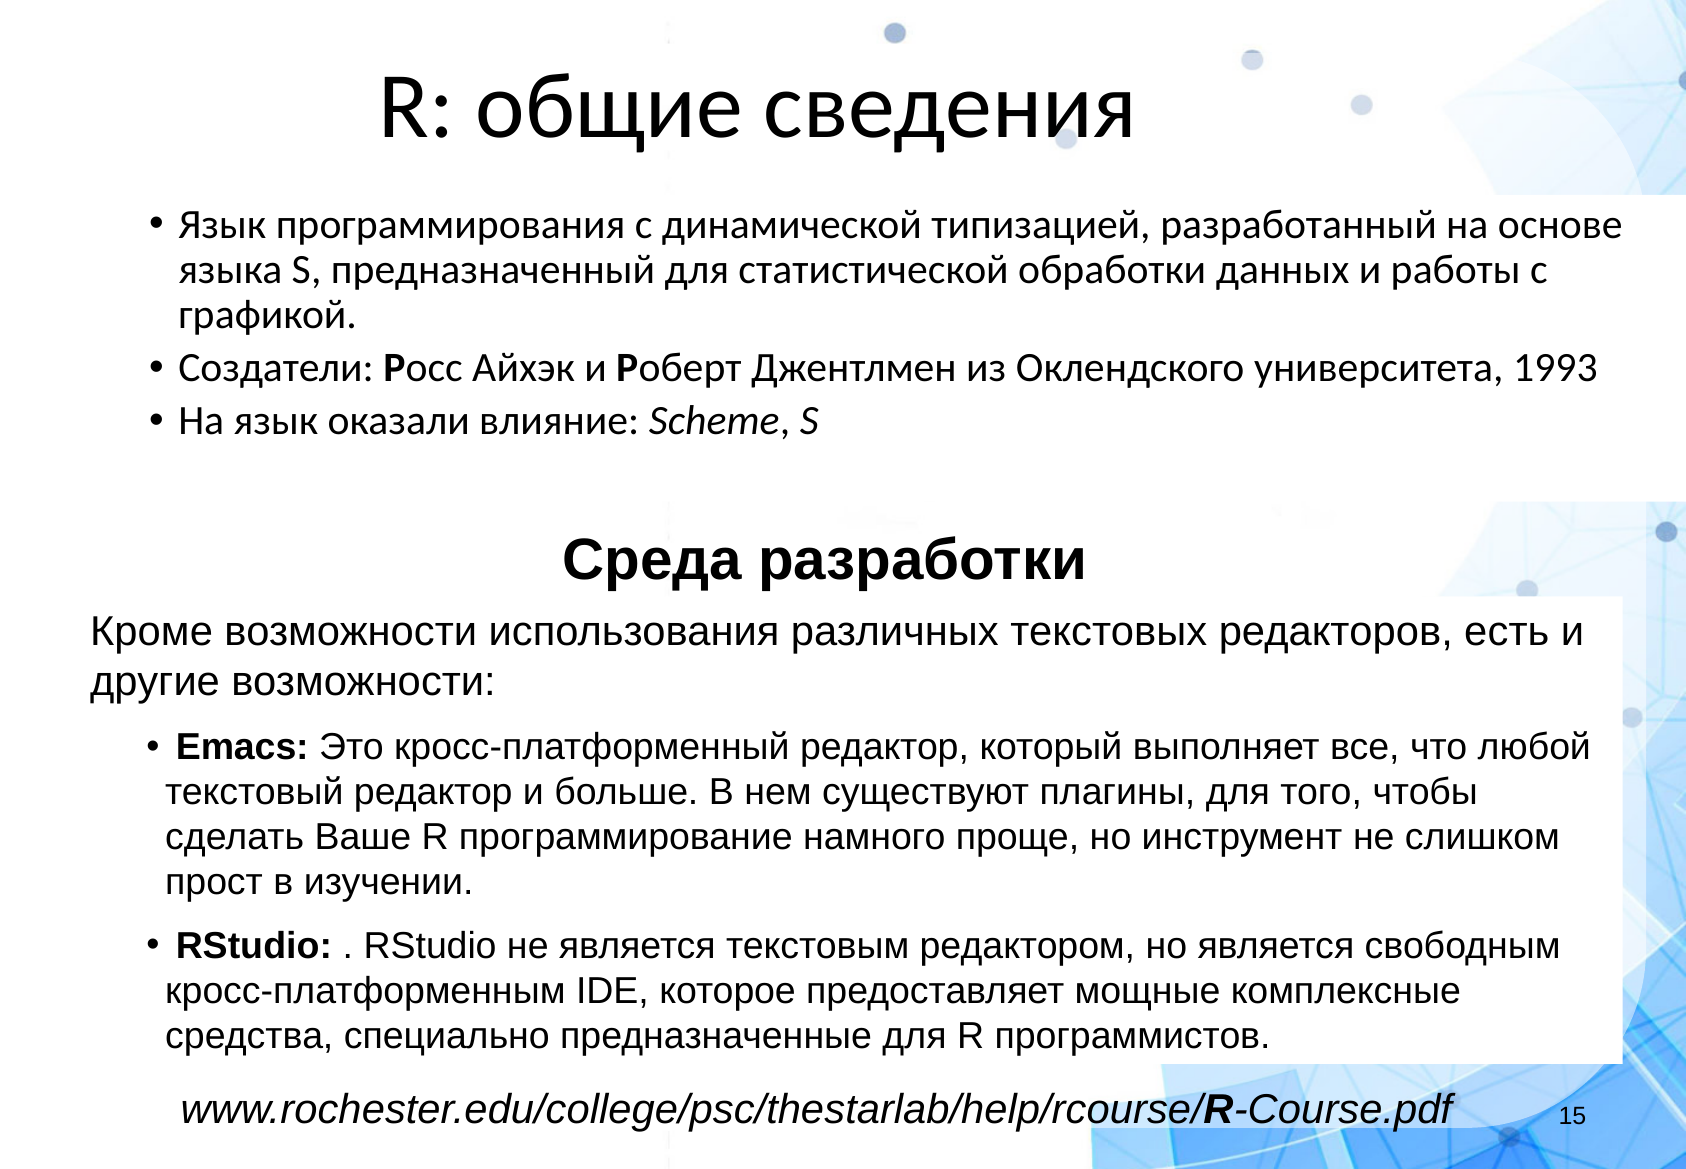

R: общие сведения

Язык программирования с динамической типизацией, разработанный на основе языка S, предназначенный для статистической обработки данных и работы с графикой.
Создатели: Росс Айхэк и Роберт Джентлмен из Оклендского университета, 1993
На язык оказали влияние: Scheme, S
Среда разработки
Кроме возможности использования различных текстовых редакторов, есть и другие возможности:
 Emacs: Это кросс-платформенный редактор, который выполняет все, что любой текстовый редактор и больше. В нем существуют плагины, для того, чтобы сделать Ваше R программирование намного проще, но инструмент не слишком прост в изучении.
 RStudio: . RStudio не является текстовым редактором, но является свободным кросс-платформенным IDE, которое предоставляет мощные комплексные средства, специально предназначенные для R программистов.
www.rochester.edu/college/psc/thestarlab/help/rcourse/R-Course.pdf
15